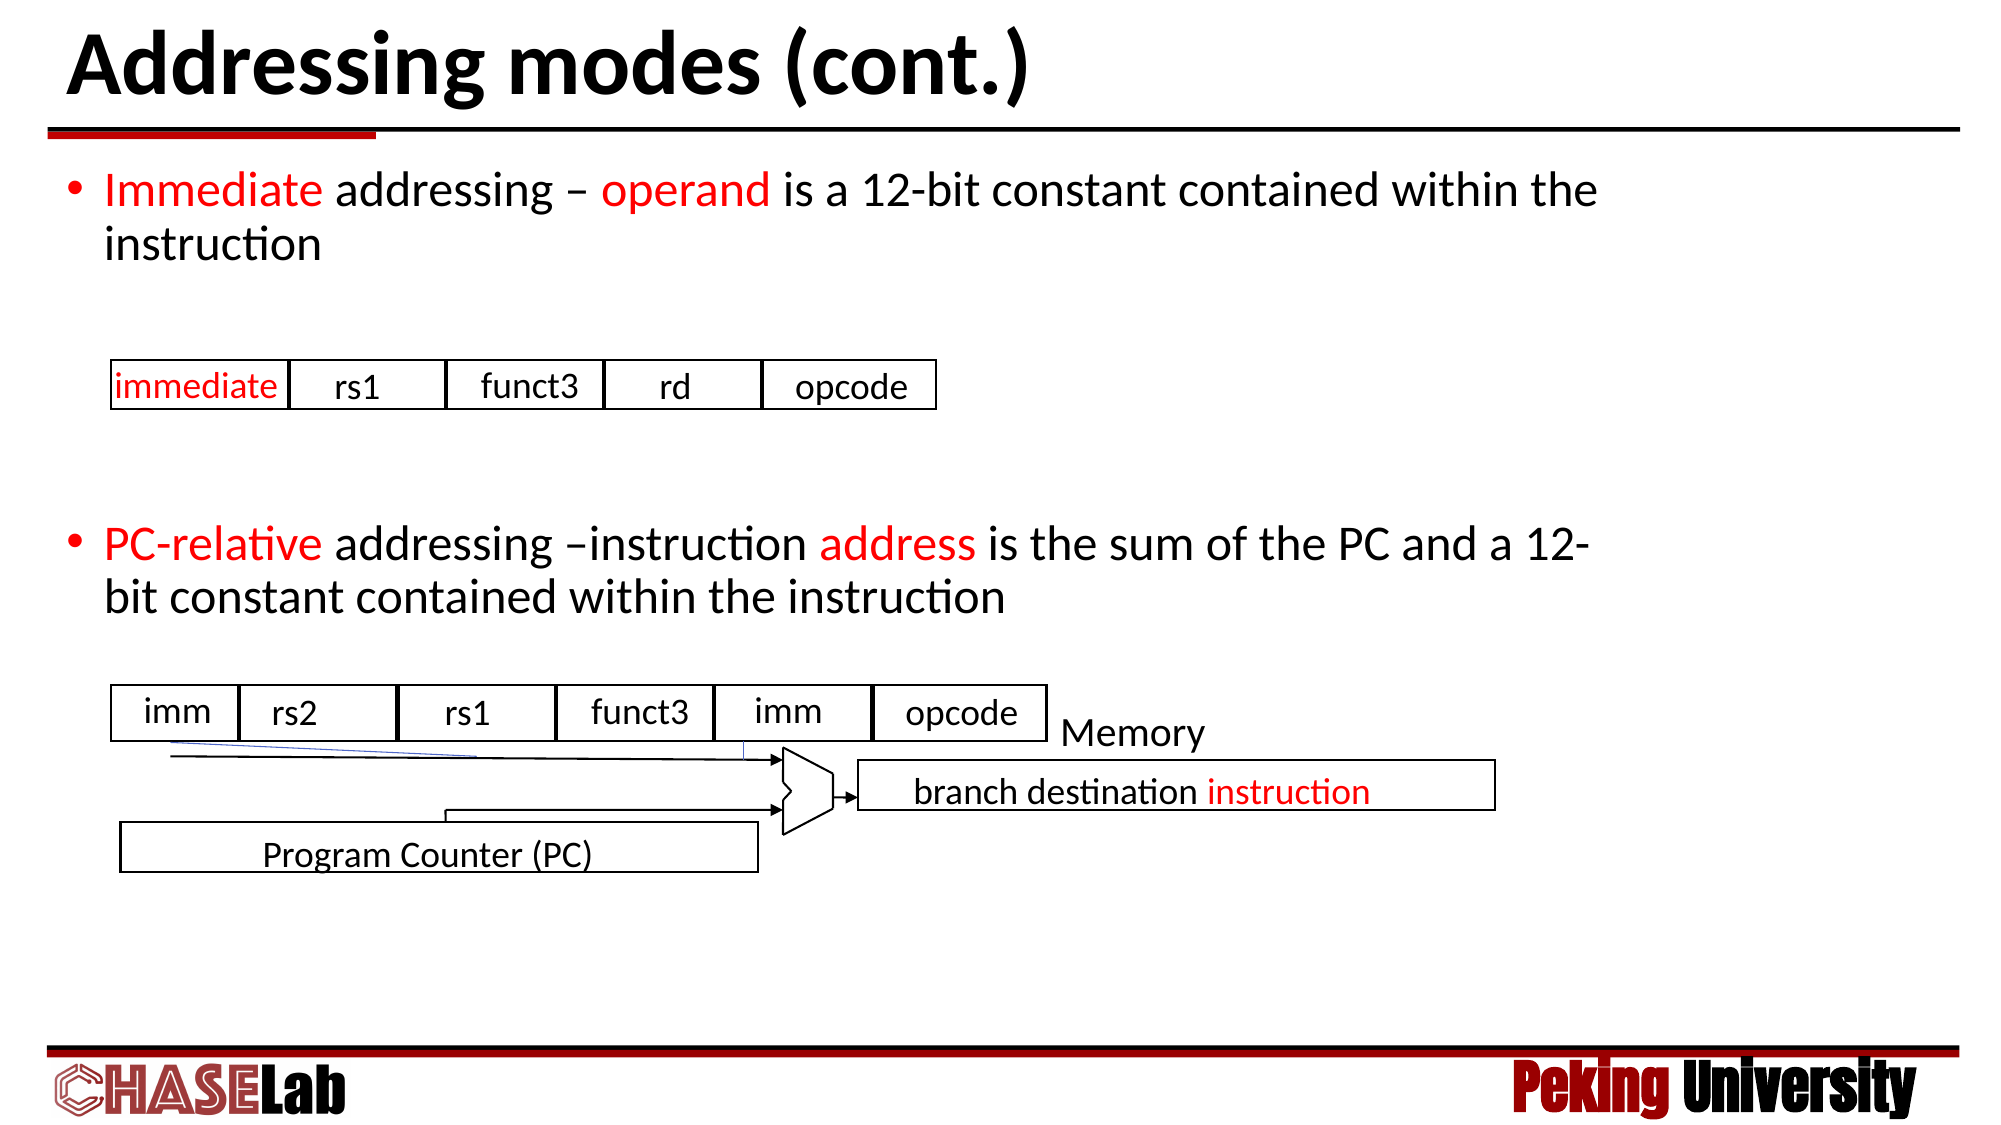

# Addressing modes (cont.)
Immediate addressing – operand is a 12-bit constant contained within the instruction

PC-relative addressing –instruction address is the sum of the PC and a 12-bit constant contained within the instruction

immediate
funct3
rs1
rd
opcode

imm
imm
funct3
rs2
rs1
opcode
Memory

branch destination instruction

Program Counter (PC)